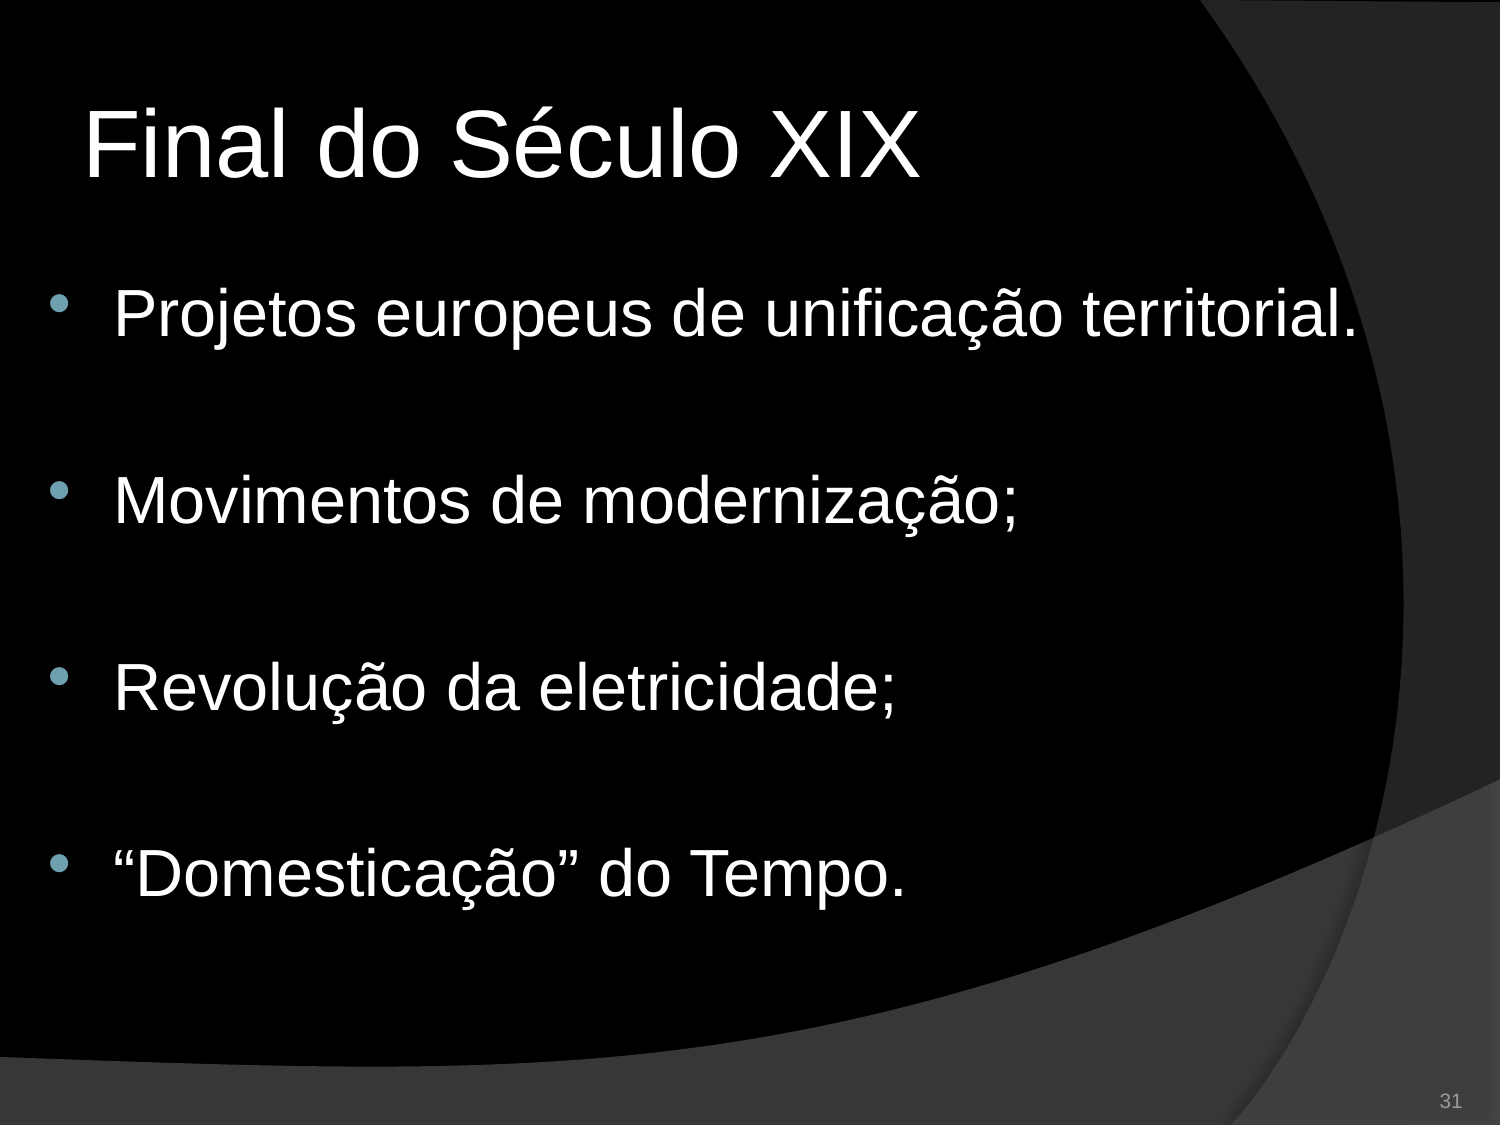

# Final do Século XIX
Projetos europeus de unificação territorial.

Movimentos de modernização;

Revolução da eletricidade;

“Domesticação” do Tempo.
31